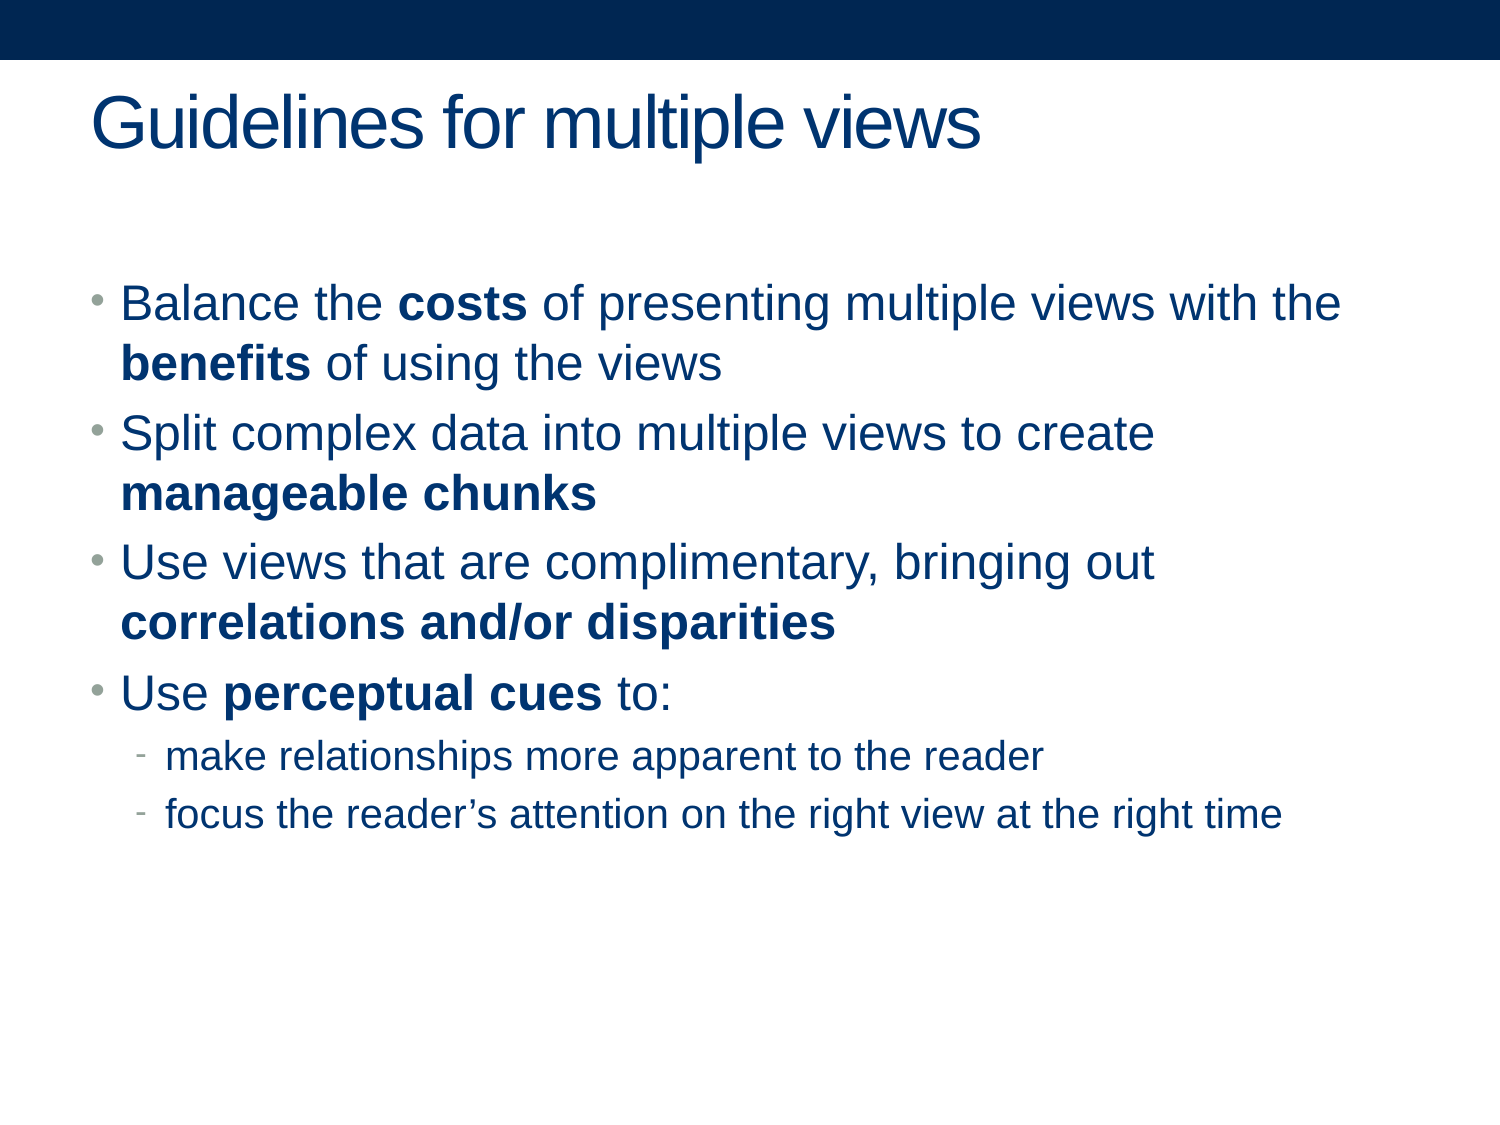

# Guidelines for multiple views
Balance the costs of presenting multiple views with the benefits of using the views
Split complex data into multiple views to create manageable chunks
Use views that are complimentary, bringing out correlations and/or disparities
Use perceptual cues to:
make relationships more apparent to the reader
focus the reader’s attention on the right view at the right time